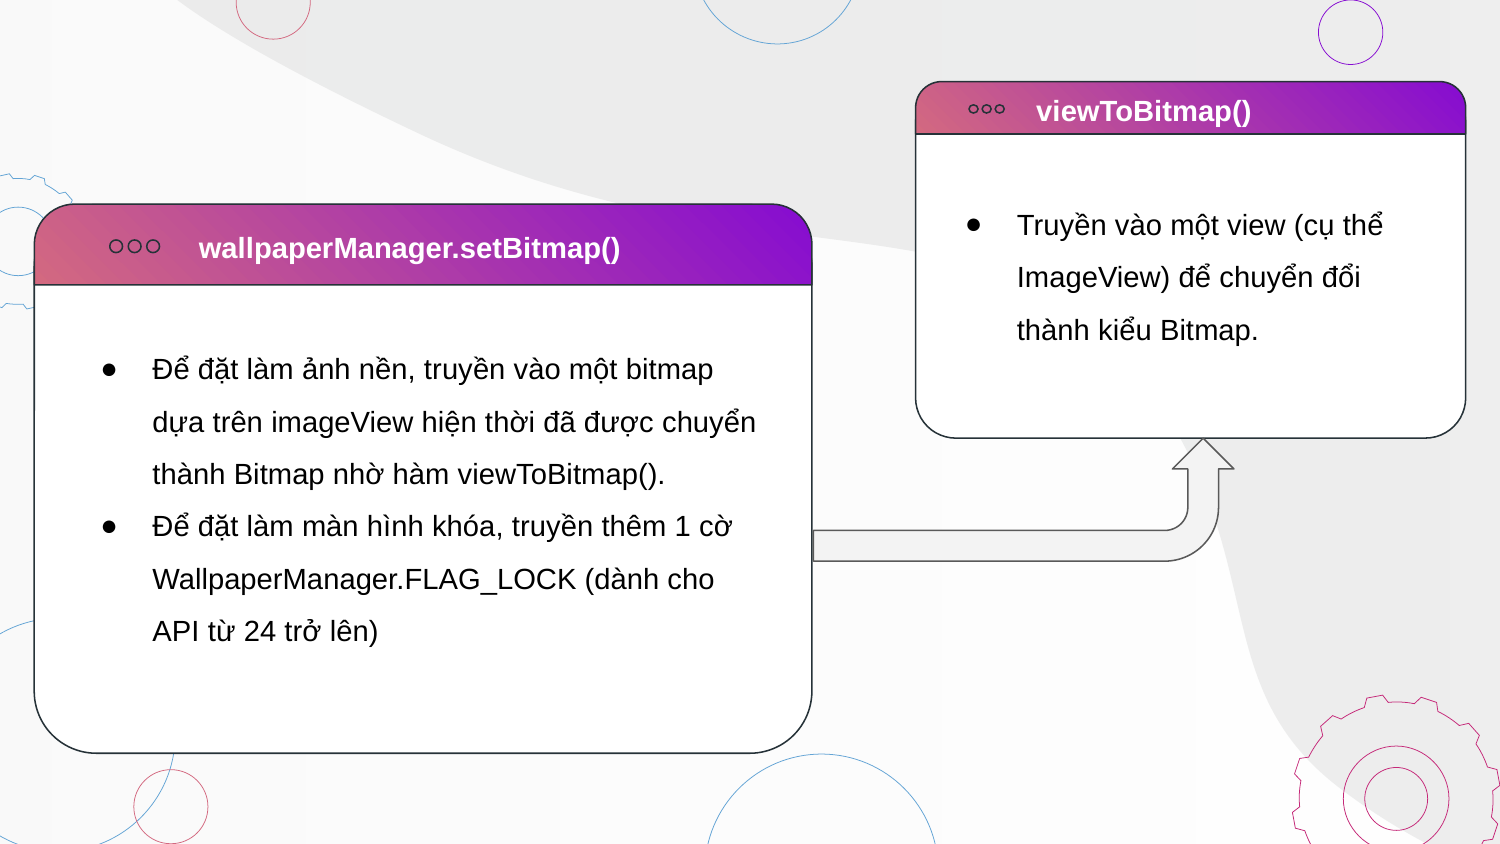

viewToBitmap()

Truyền vào một view (cụ thể ImageView) để chuyển đổi thành kiểu Bitmap.

wallpaperManager.setBitmap()

Để đặt làm ảnh nền, truyền vào một bitmap dựa trên imageView hiện thời đã được chuyển thành Bitmap nhờ hàm viewToBitmap().
Để đặt làm màn hình khóa, truyền thêm 1 cờ WallpaperManager.FLAG_LOCK (dành cho API từ 24 trở lên)